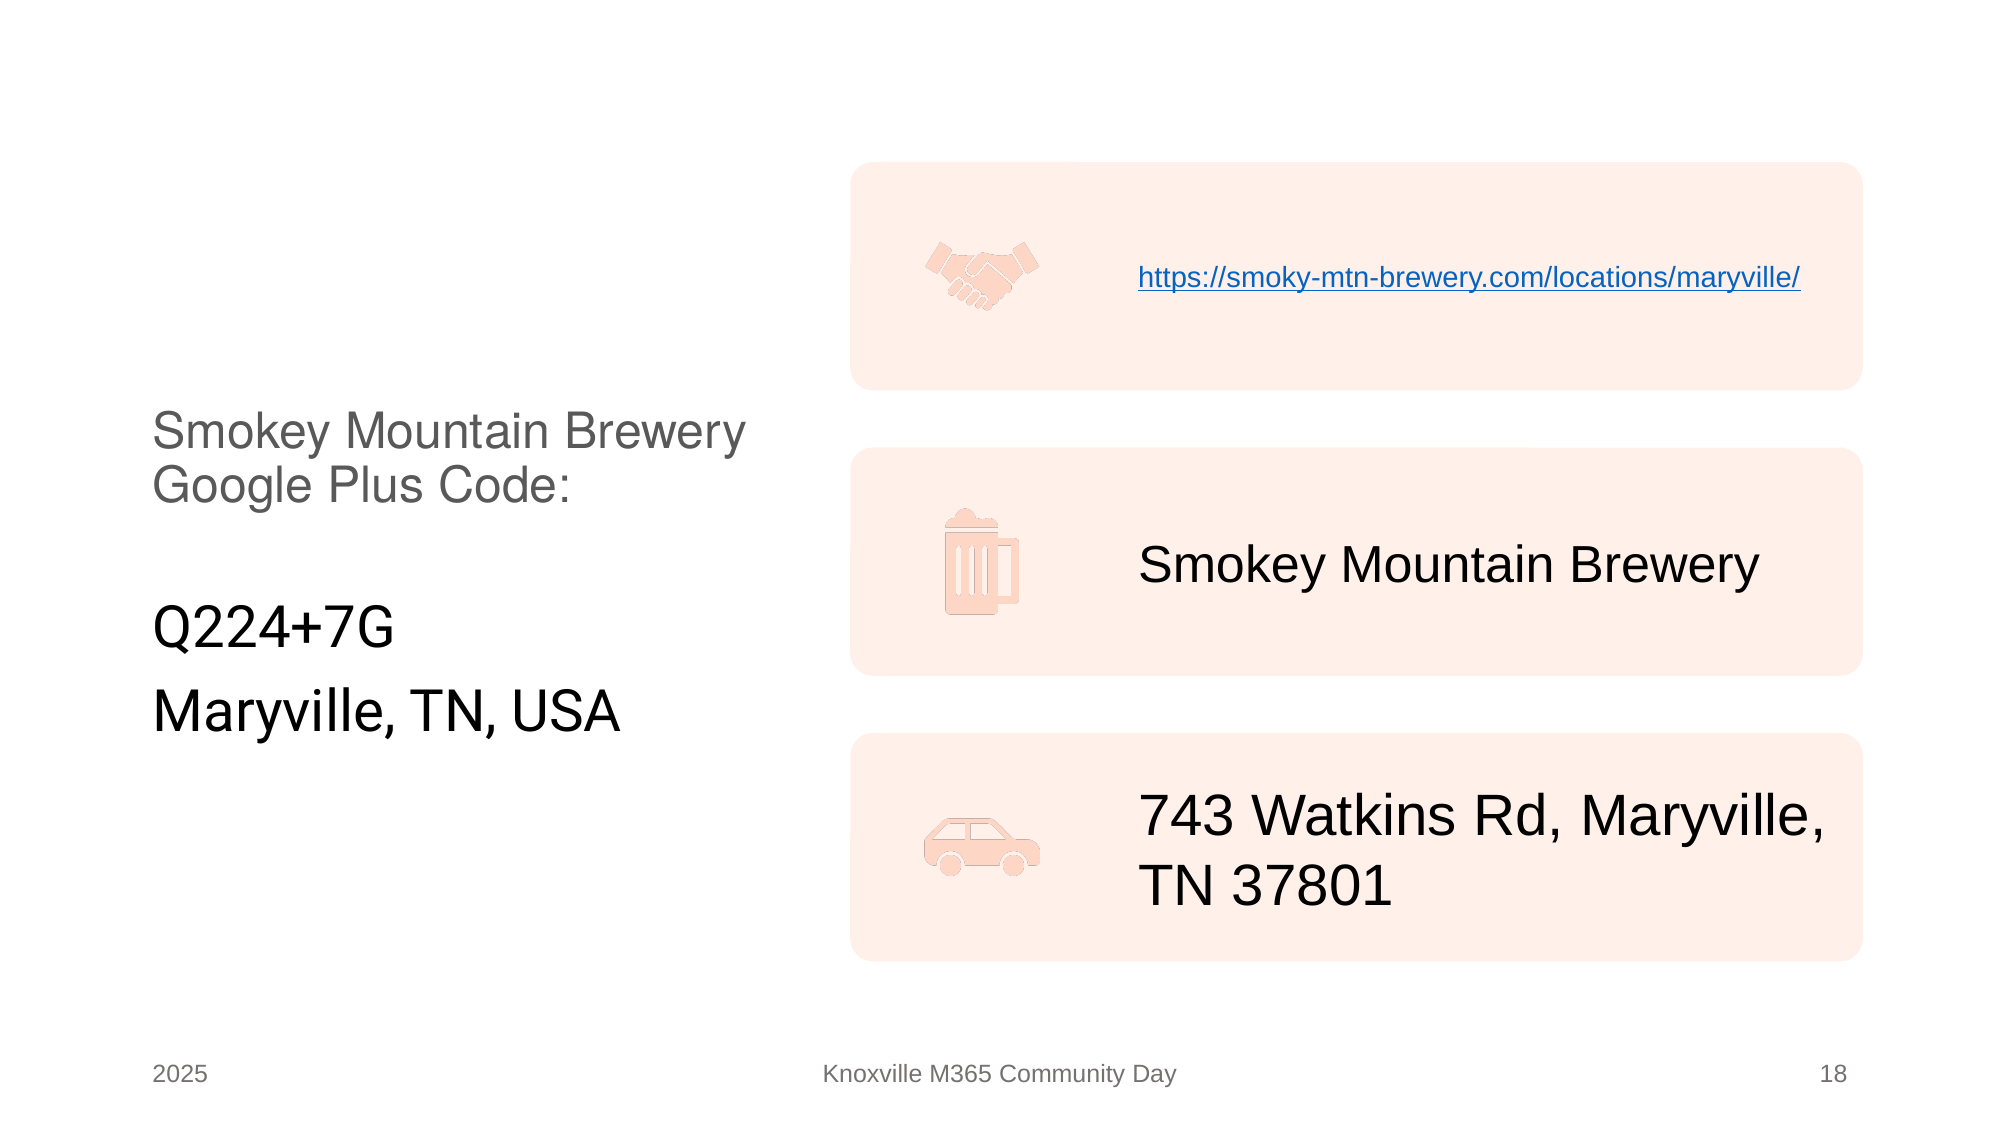

#
https://smoky-mtn-brewery.com/locations/maryville/
Smokey Mountain Brewery
743 Watkins Rd, Maryville, TN 37801

Smokey Mountain Brewery Google Plus Code:
Q224+7G
Maryville, TN, USA
2025
Knoxville M365 Community Day
18